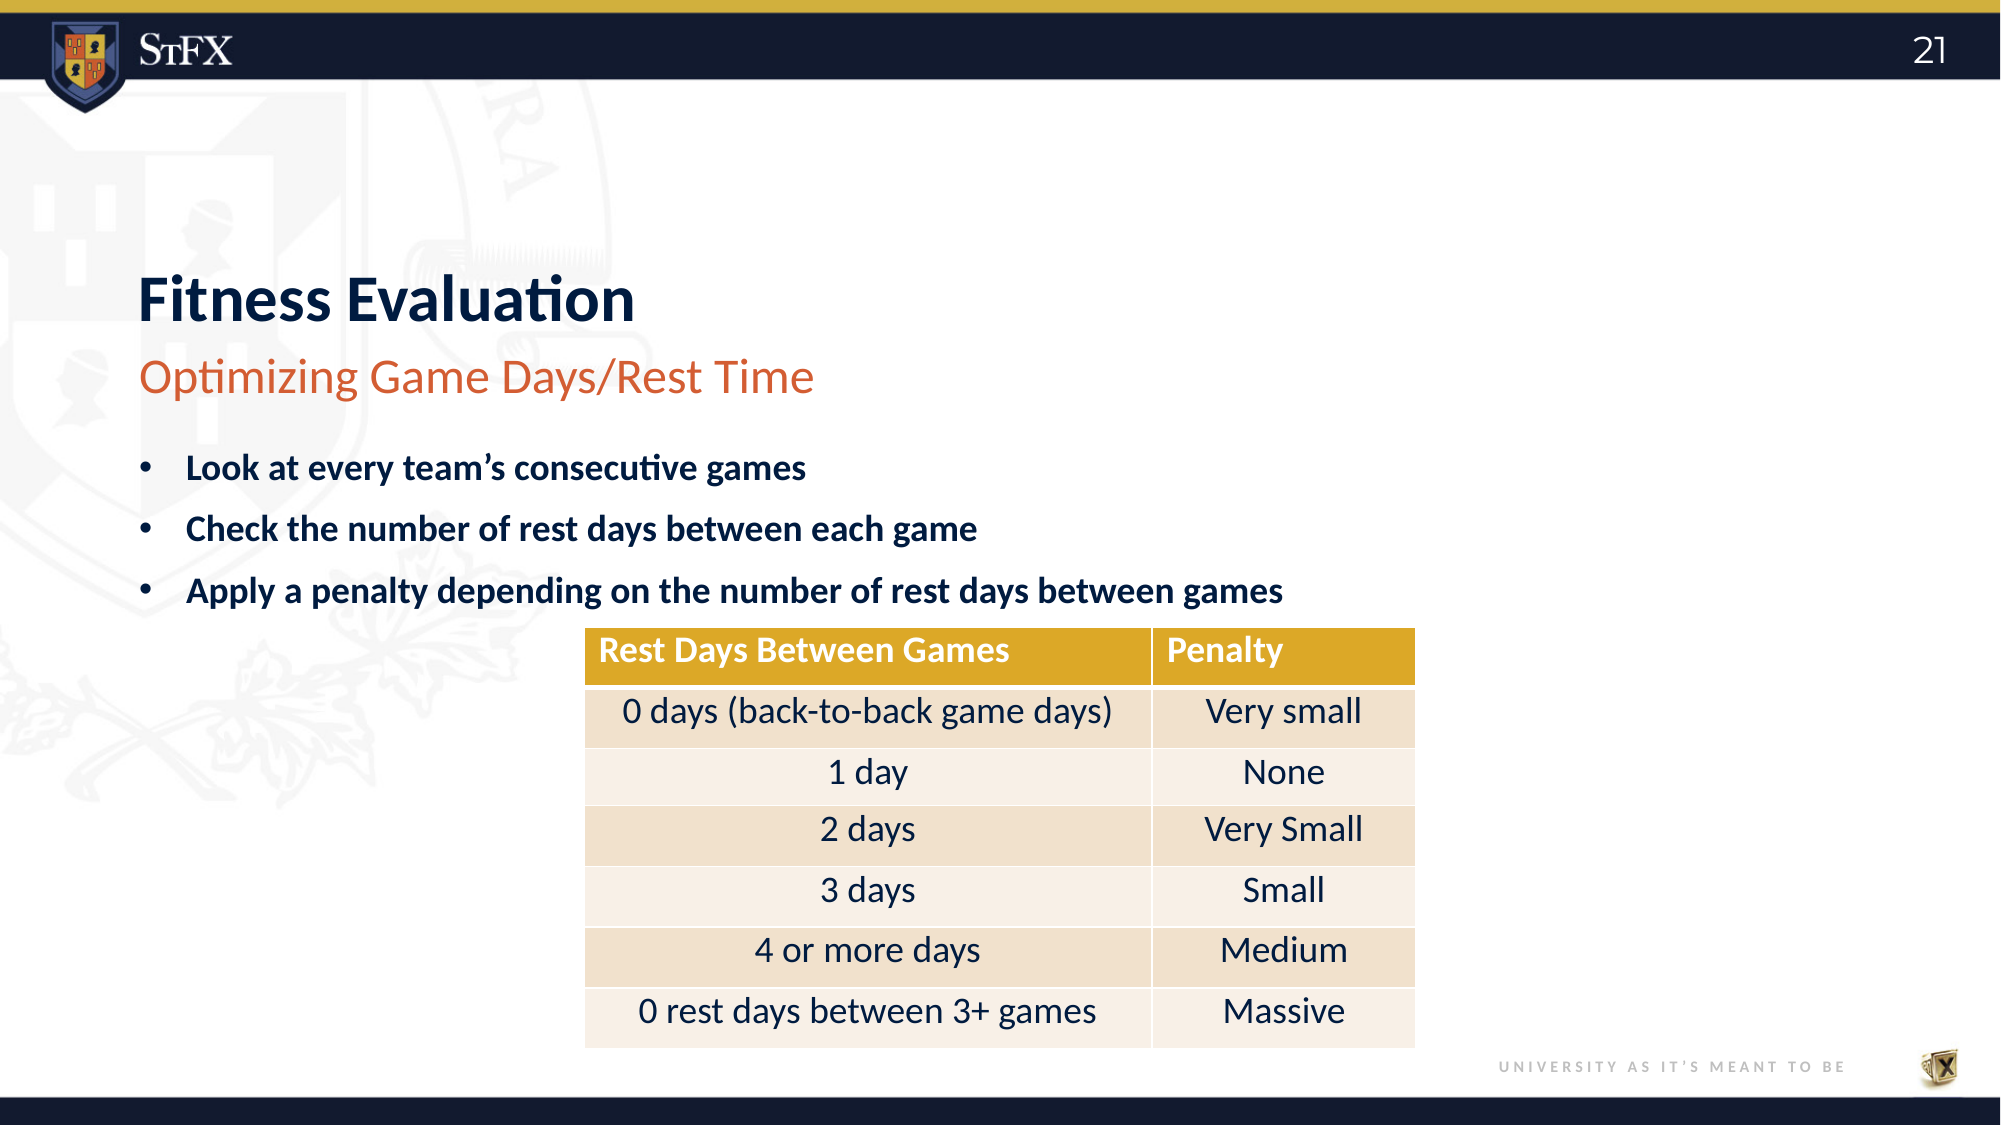

21
# Fitness Evaluation
Optimizing Game Days/Rest Time
Look at every team’s consecutive games
Check the number of rest days between each game
Apply a penalty depending on the number of rest days between games
| Rest Days Between Games | Penalty |
| --- | --- |
| 0 days (back-to-back game days) | Very small |
| 1 day | None |
| 2 days | Very Small |
| 3 days | Small |
| 4 or more days | Medium |
| 0 rest days between 3+ games | Massive |